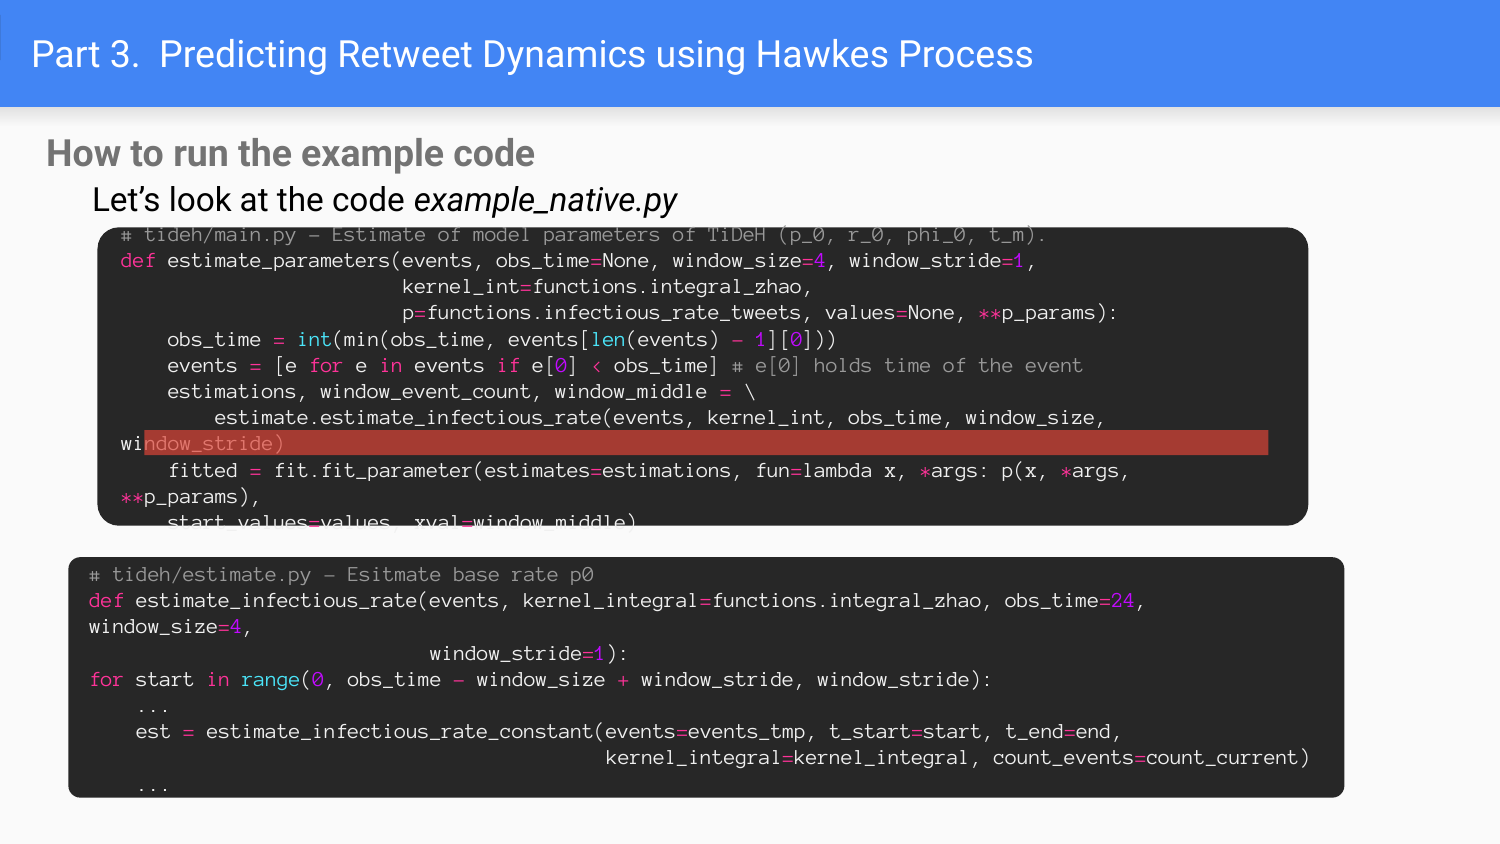

# Part 3.  Predicting Retweet Dynamics using Hawkes Process

How to run the example code
Let’s look at the code example_native.py
# tideh/main.py - Estimate of model parameters of TiDeH (p_0, r_0, phi_0, t_m).
def estimate_parameters(events, obs_time=None, window_size=4, window_stride=1,
                        kernel_int=functions.integral_zhao,
                        p=functions.infectious_rate_tweets, values=None, **p_params):
    obs_time = int(min(obs_time, events[len(events) - 1][0]))
    events = [e for e in events if e[0] < obs_time] # e[0] holds time of the event
    estimations, window_event_count, window_middle = \
        estimate.estimate_infectious_rate(events, kernel_int, obs_time, window_size, window_stride)
    fitted = fit.fit_parameter(estimates=estimations, fun=lambda x, *args: p(x, *args, **p_params),
    start_values=values, xval=window_middle)

# tideh/estimate.py – Esitmate base rate p0
def estimate_infectious_rate(events, kernel_integral=functions.integral_zhao, obs_time=24, window_size=4,
                             window_stride=1):
for start in range(0, obs_time - window_size + window_stride, window_stride):
    ...
    est = estimate_infectious_rate_constant(events=events_tmp, t_start=start, t_end=end,
                                            kernel_integral=kernel_integral, count_events=count_current)
    ...